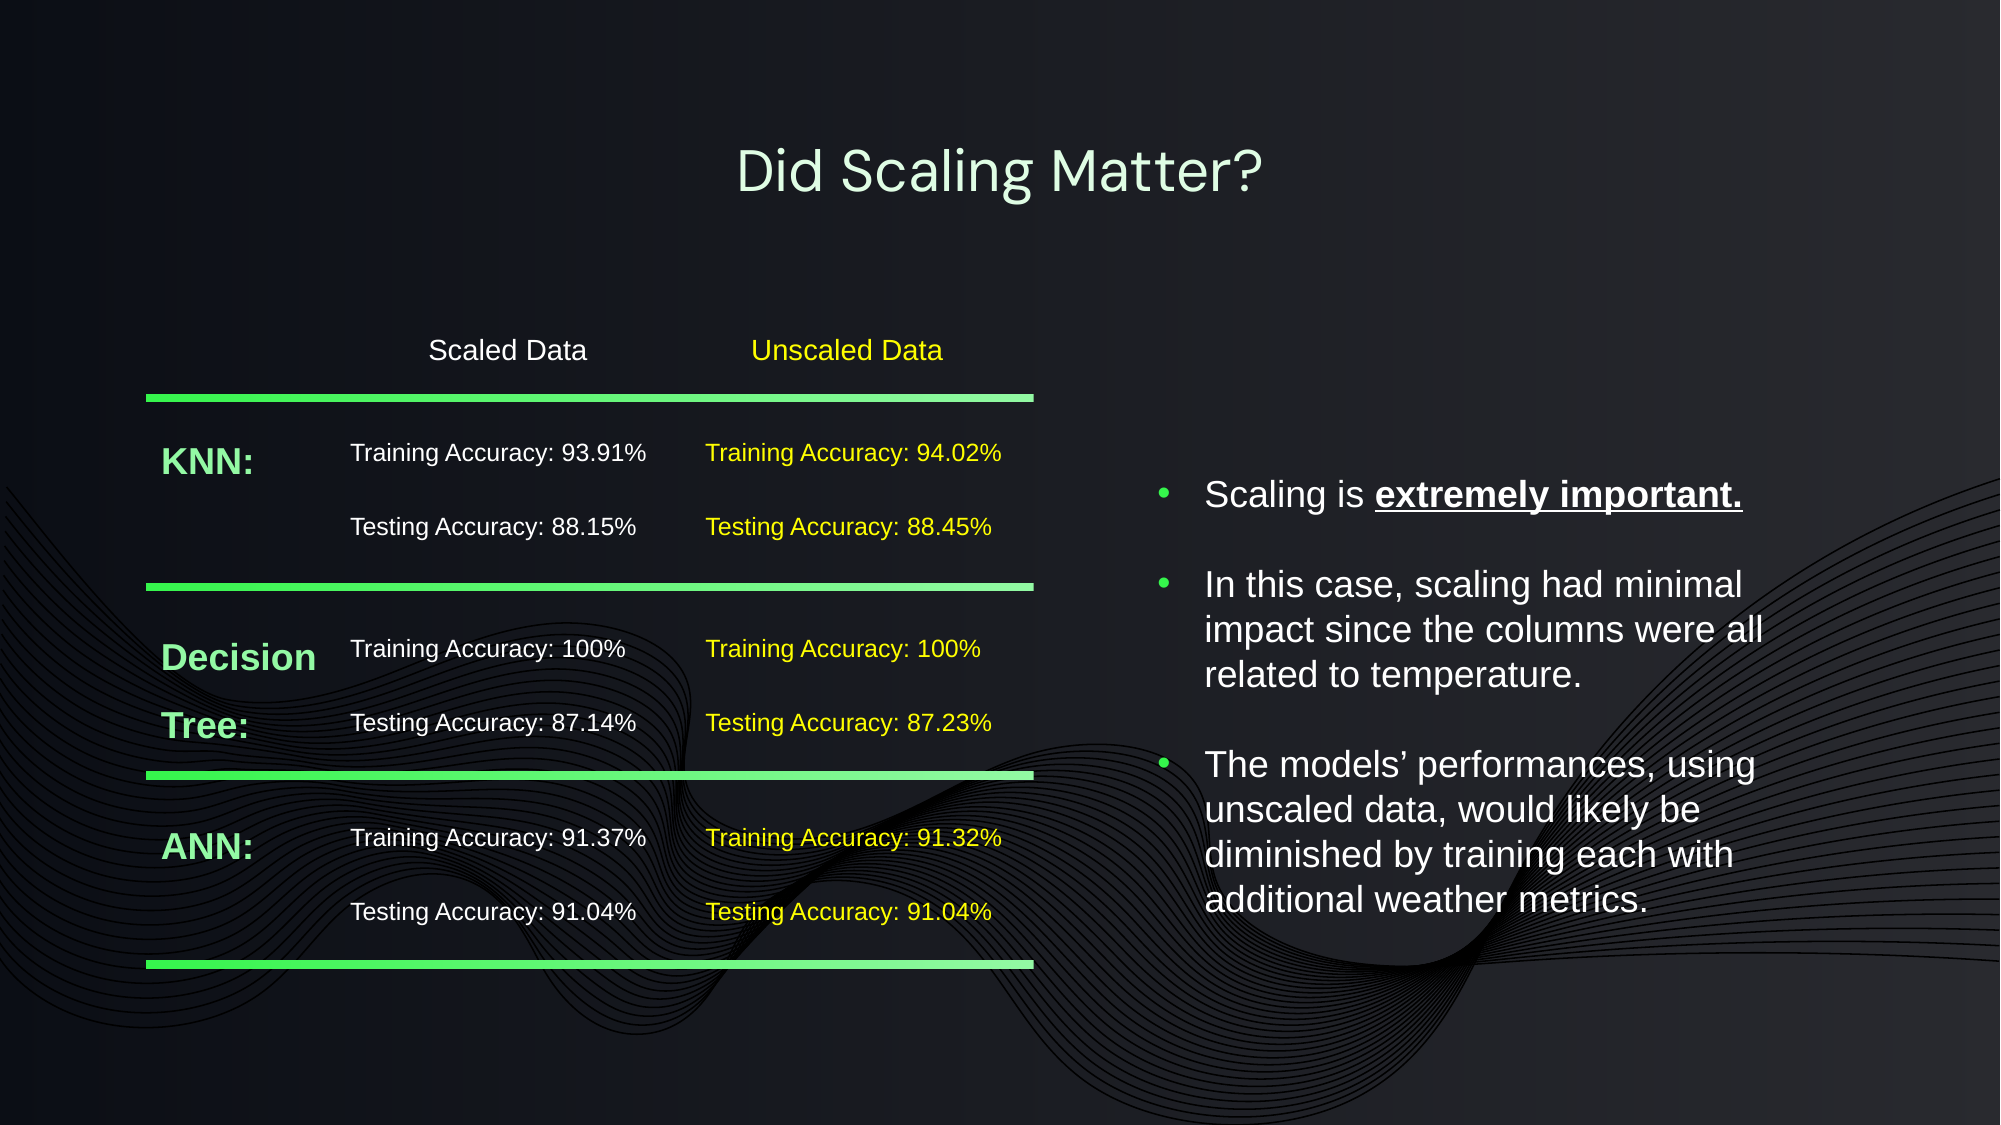

Did Scaling Matter?

Unscaled Data
Scaled Data

KNN:
Training Accuracy: 93.91%
Training Accuracy: 94.02%
Scaling is extremely important.

In this case, scaling had minimal impact since the columns were all related to temperature.

The models’ performances, using unscaled data, would likely be diminished by training each with additional weather metrics.
Testing Accuracy: 88.15%
Testing Accuracy: 88.45%

Decision Tree:
Training Accuracy: 100%
Training Accuracy: 100%
Testing Accuracy: 87.14%
Testing Accuracy: 87.23%
ANN:
Training Accuracy: 91.37%
Training Accuracy: 91.32%
Testing Accuracy: 91.04%
Testing Accuracy: 91.04%